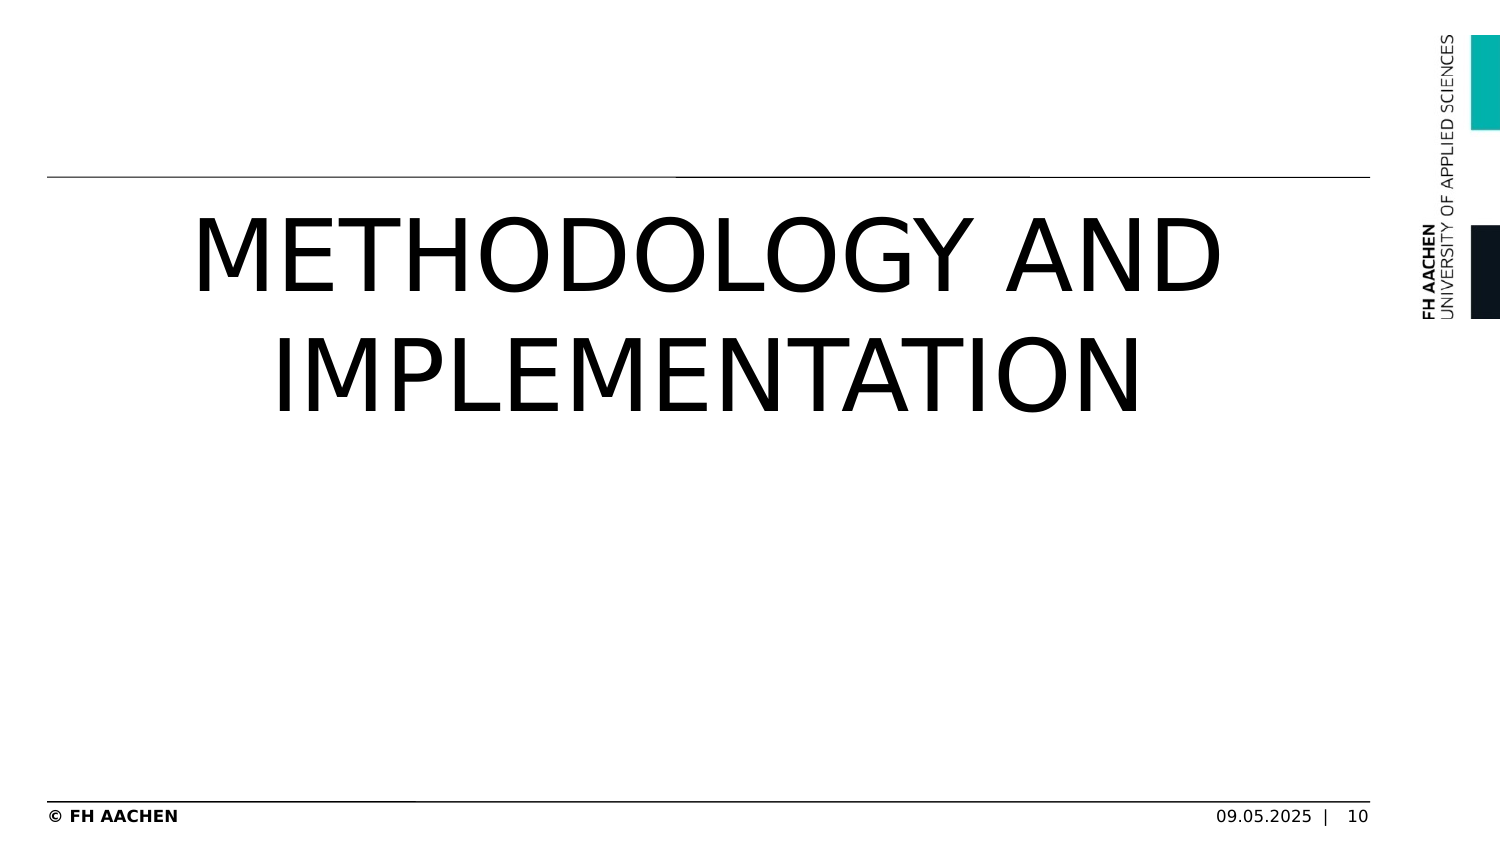

#
METHODOLOGY AND IMPLEMENTATION
© FH AACHEN
09.05.2025  |
10